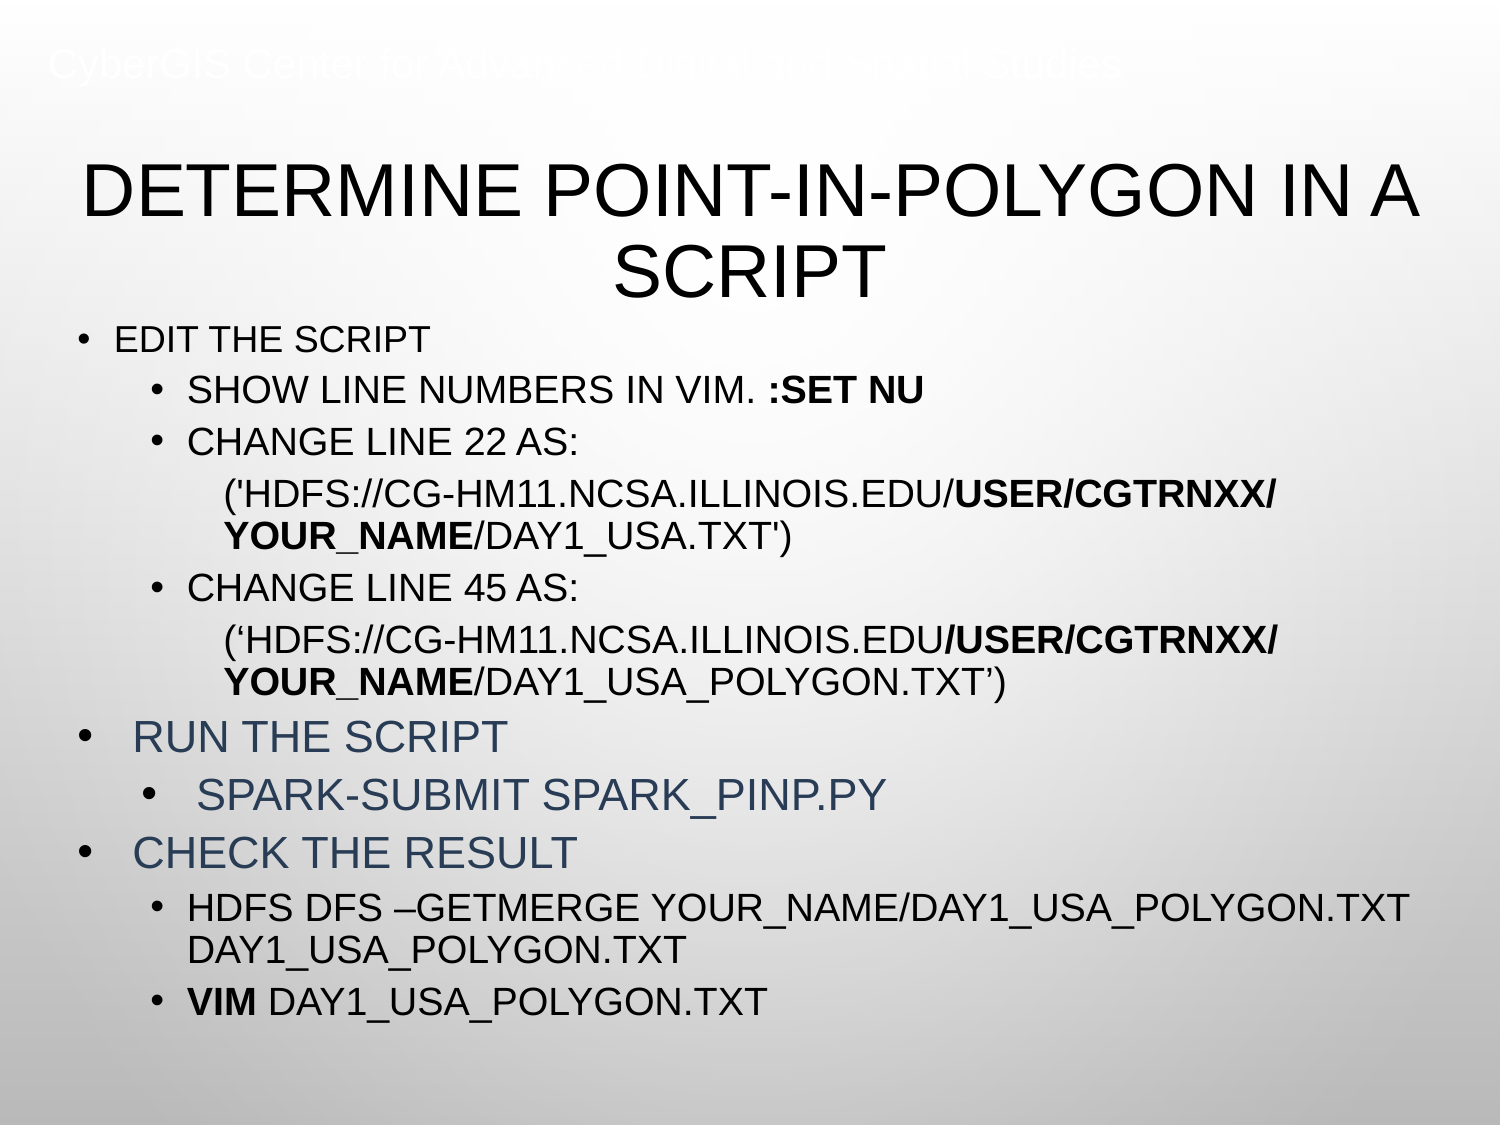

# Determine point-in-polygon in a script
Edit the script
show line numbers in vim. :set nu
change line 22 as:
('hdfs://cg-hm11.ncsa.illinois.edu/user/cgtrnXX/your_name/day1_usa.txt')
change line 45 as:
(‘hdfs://cg-hm11.ncsa.illinois.edu/user/cgtrnXX/your_name/day1_usa_polygon.txt’)
Run the script
spark-submit spark_pinP.py
Check the result
hdfs dfs –getmerge your_name/day1_usa_polygon.txt day1_usa_polygon.txt
vim day1_usa_polygon.txt